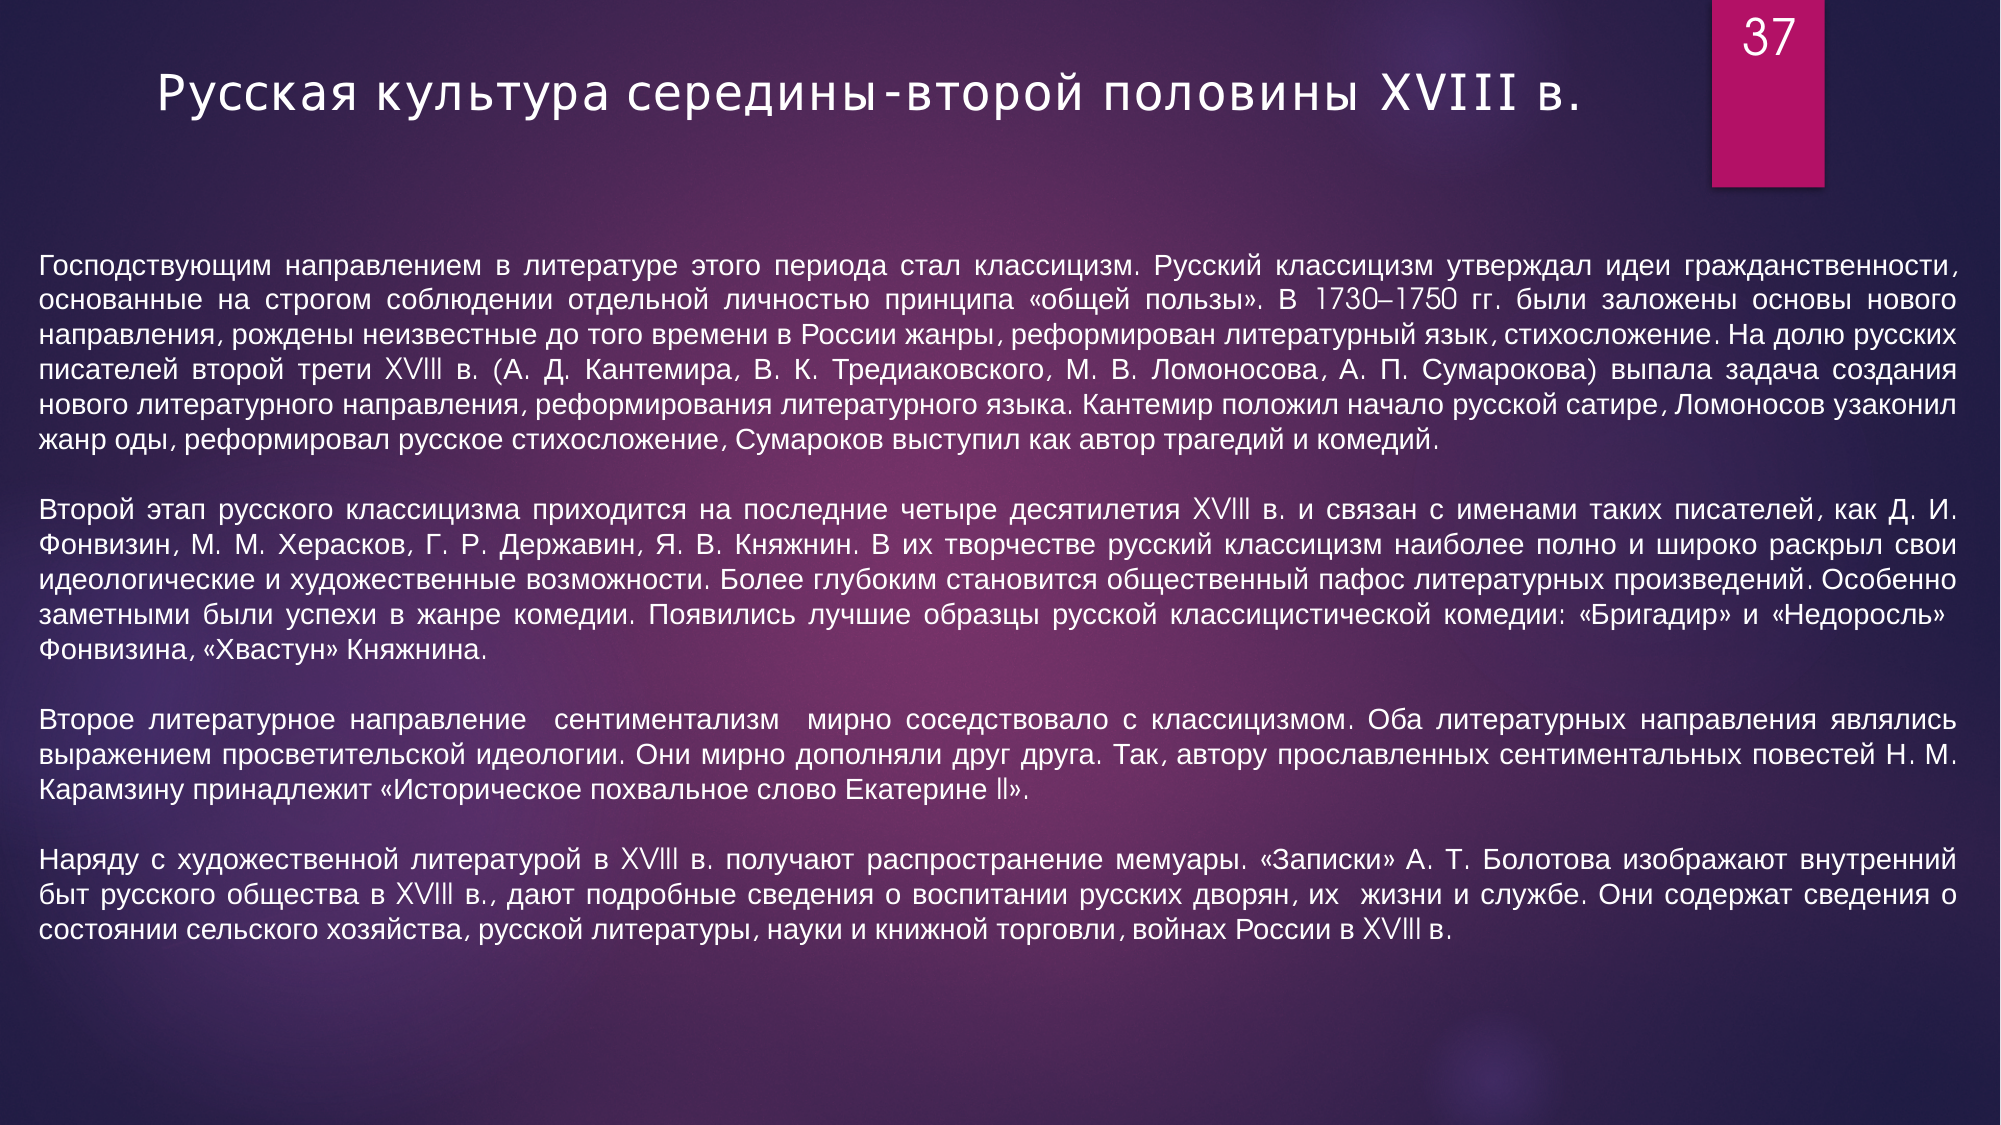

37
Русская культура середины-второй половины XVIII в.
Господствующим направлением в литературе этого периода стал классицизм. Русский классицизм утверждал идеи гражданственности, основанные на строгом соблюдении отдельной личностью принципа «общей пользы». В 1730–1750 гг. были заложены основы нового направления, рождены неизвестные до того времени в России жанры, реформирован литературный язык, стихосложение. На долю русских писателей второй трети XVIII в. (А. Д. Кантемира, В. К. Тредиаковского, М. В. Ломоносова, А. П. Сумарокова) выпала задача создания нового литературного направления, реформирования литературного языка. Кантемир положил начало русской сатире, Ломоносов узаконил жанр оды, реформировал русское стихосложение, Сумароков выступил как автор трагедий и комедий.

Второй этап русского классицизма приходится на последние четыре десятилетия XVIII в. и связан с именами таких писателей, как Д. И. Фонвизин, М. М. Херасков, Г. Р. Державин, Я. В. Княжнин. В их творчестве русский классицизм наиболее полно и широко раскрыл свои идеологические и художественные возможности. Более глубоким становится общественный пафос литературных произведений. Особенно заметными были успехи в жанре комедии. Появились лучшие образцы русской классицистической комедии: «Бригадир» и «Недоросль»  Фонвизина, «Хвастун» Княжнина.

Второе литературное направление  сентиментализм  мирно соседствовало с классицизмом. Оба литературных направления являлись выражением просветительской идеологии. Они мирно дополняли друг друга. Так, автору прославленных сентиментальных повестей Н. М. Карамзину принадлежит «Историческое похвальное слово Екатерине II».

Наряду с художественной литературой в XVIII в. получают распространение мемуары. «Записки» А. Т. Болотова изображают внутренний быт русского общества в XVIII в., дают подробные сведения о воспитании русских дворян, их  жизни и службе. Они содержат сведения о состоянии сельского хозяйства, русской литературы, науки и книжной торговли, войнах России в XVIII в.